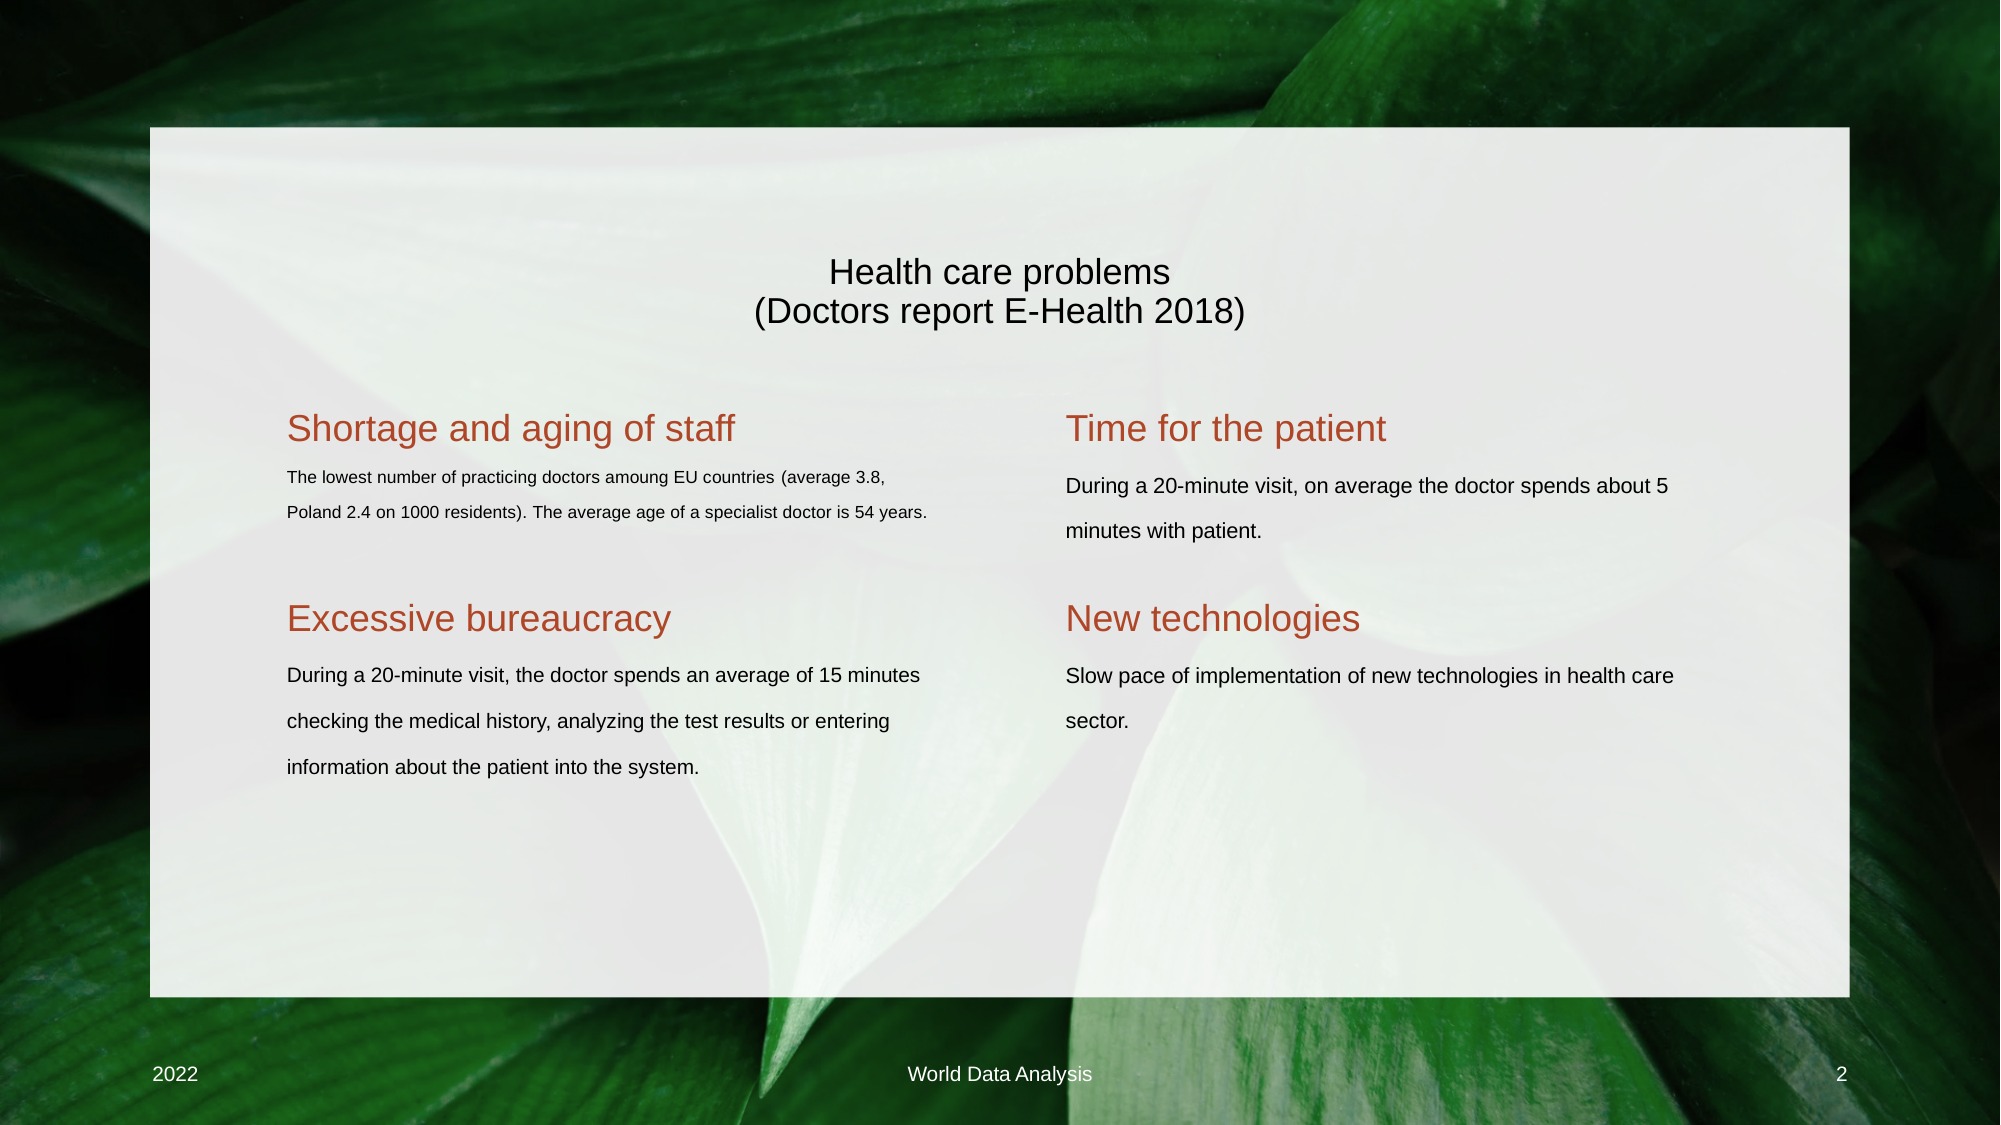

# Health care problems (Doctors report E-Health 2018)
Shortage and aging of staff
Time for the patient
The lowest number of practicing doctors amoung EU countries (average 3.8, Poland 2.4 on 1000 residents). The average age of a specialist doctor is 54 years.
During a 20-minute visit, on average the doctor spends about 5 minutes with patient.
Excessive bureaucracy
New technologies
During a 20-minute visit, the doctor spends an average of 15 minutes checking the medical history, analyzing the test results or entering information about the patient into the system.
Slow pace of implementation of new technologies in health care sector.

2022
World Data Analysis
2